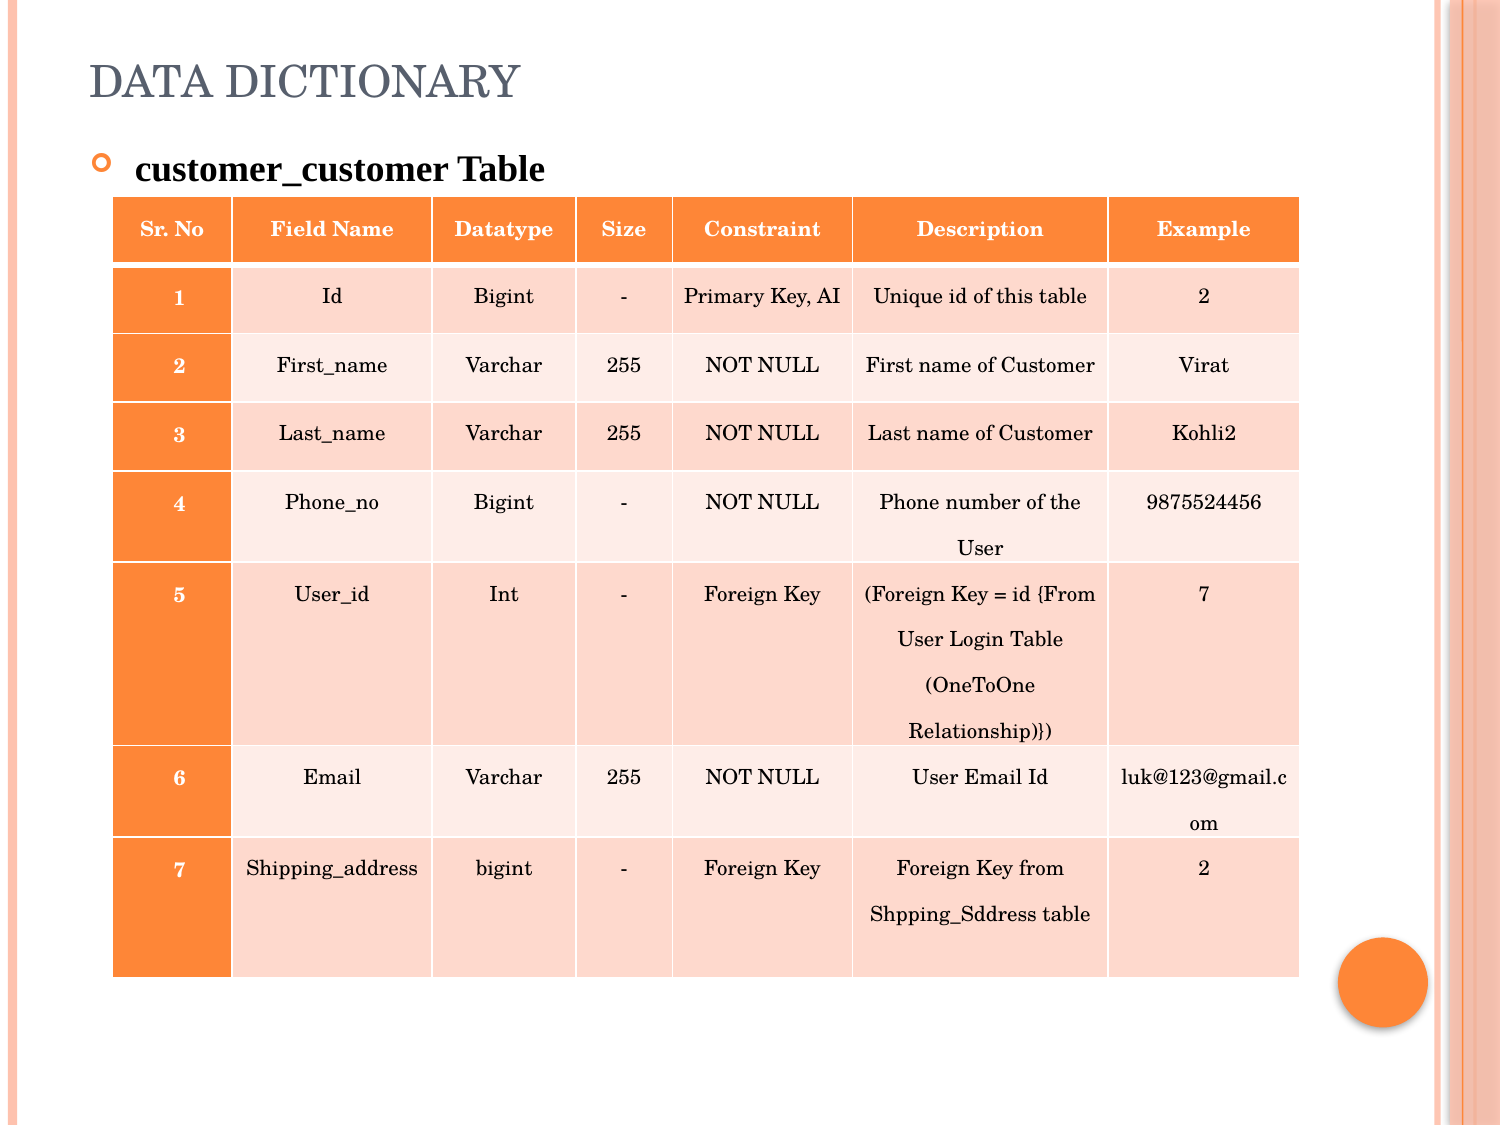

# Data Dictionary
customer_customer Table

| Sr. No | Field Name | Datatype | Size | Constraint | Description | Example |
| --- | --- | --- | --- | --- | --- | --- |
| 1 | Id | Bigint | - | Primary Key, AI | Unique id of this table | 2 |
| 2 | First\_name | Varchar | 255 | NOT NULL | First name of Customer | Virat |
| 3 | Last\_name | Varchar | 255 | NOT NULL | Last name of Customer | Kohli2 |
| 4 | Phone\_no | Bigint | - | NOT NULL | Phone number of the User | 9875524456 |
| 5 | User\_id | Int | - | Foreign Key | (Foreign Key = id {From User Login Table (OneToOne Relationship)}) | 7 |
| 6 | Email | Varchar | 255 | NOT NULL | User Email Id | luk@123@gmail.com |
| 7 | Shipping\_address | bigint | - | Foreign Key | Foreign Key from Shpping\_Sddress table | 2 |